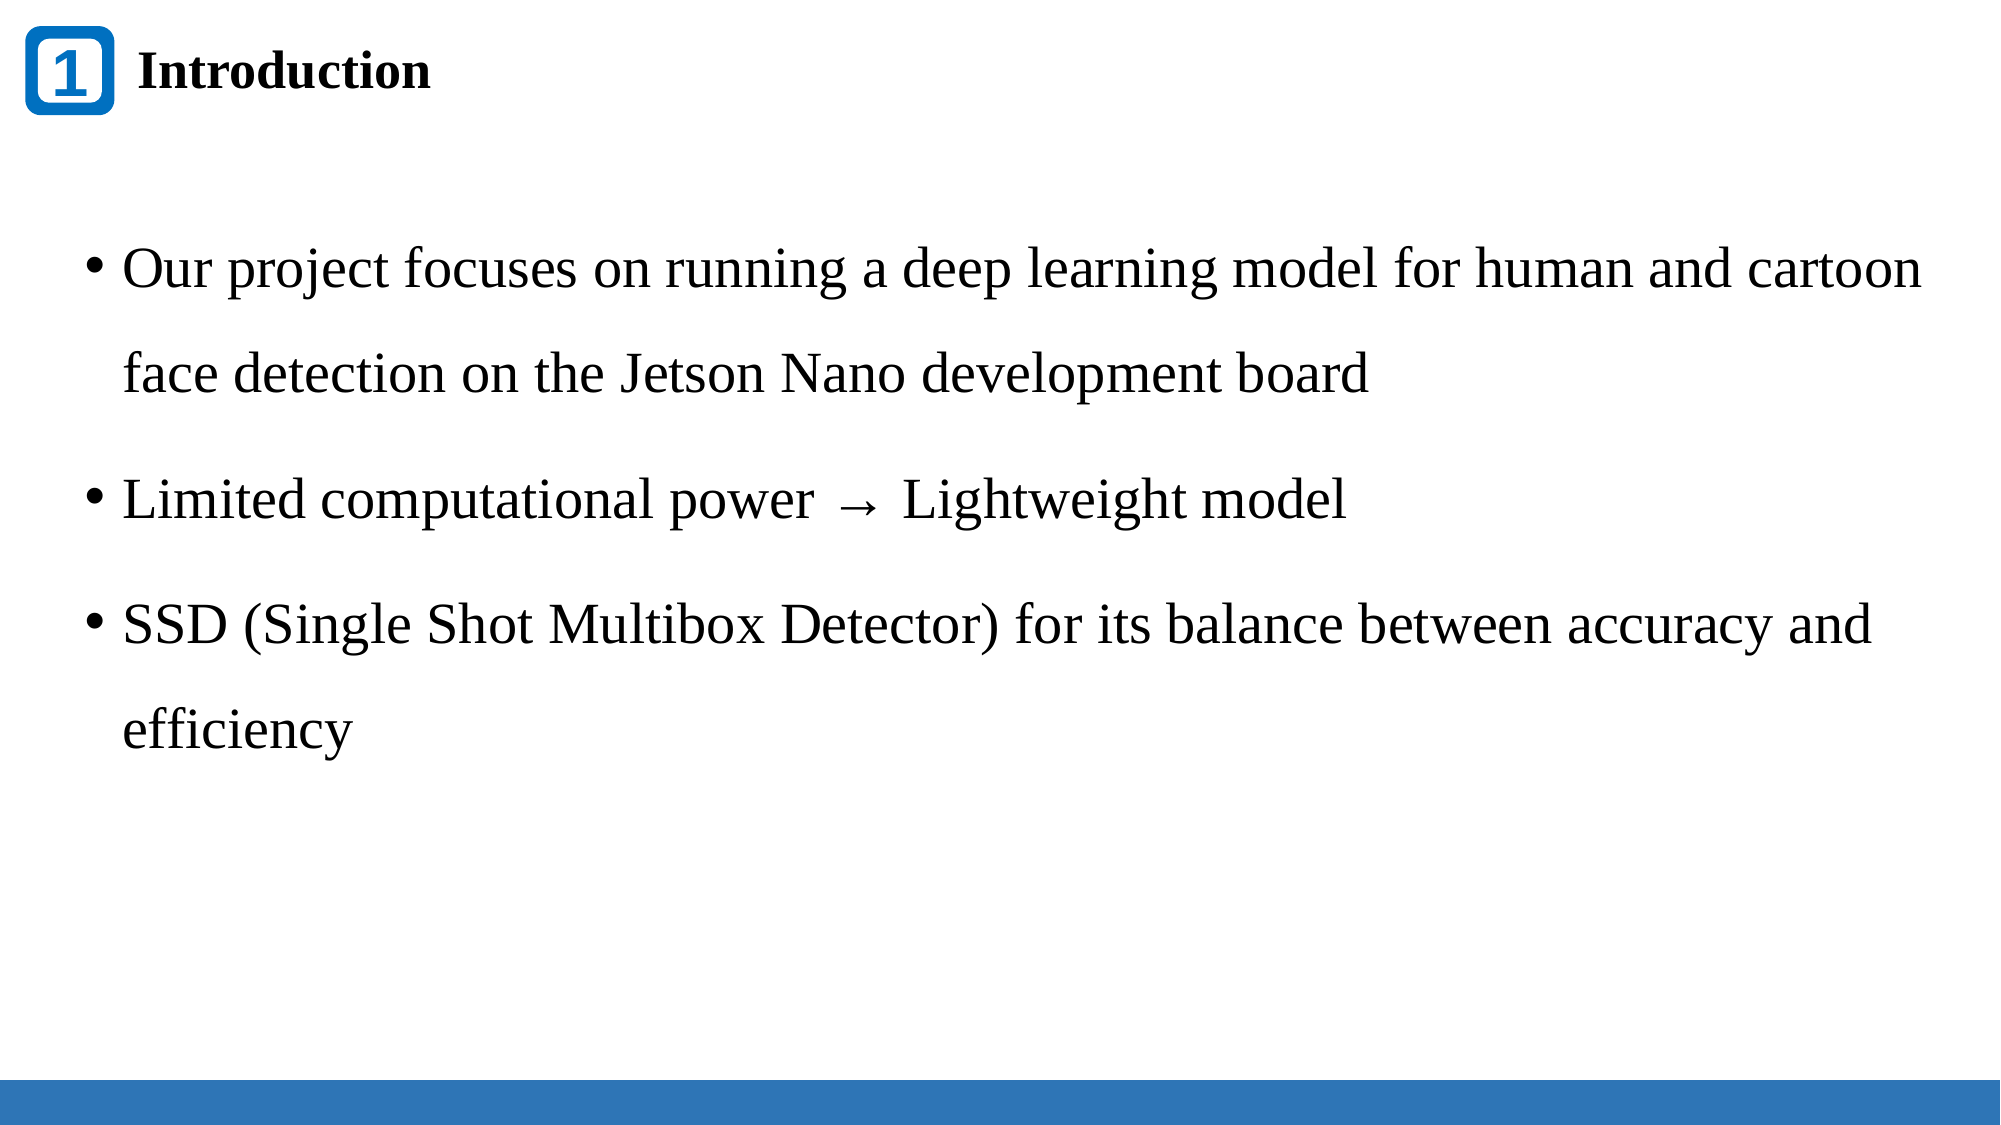

1

Introduction
Our project focuses on running a deep learning model for human and cartoon face detection on the Jetson Nano development board
Limited computational power → Lightweight model
SSD (Single Shot Multibox Detector) for its balance between accuracy and efficiency